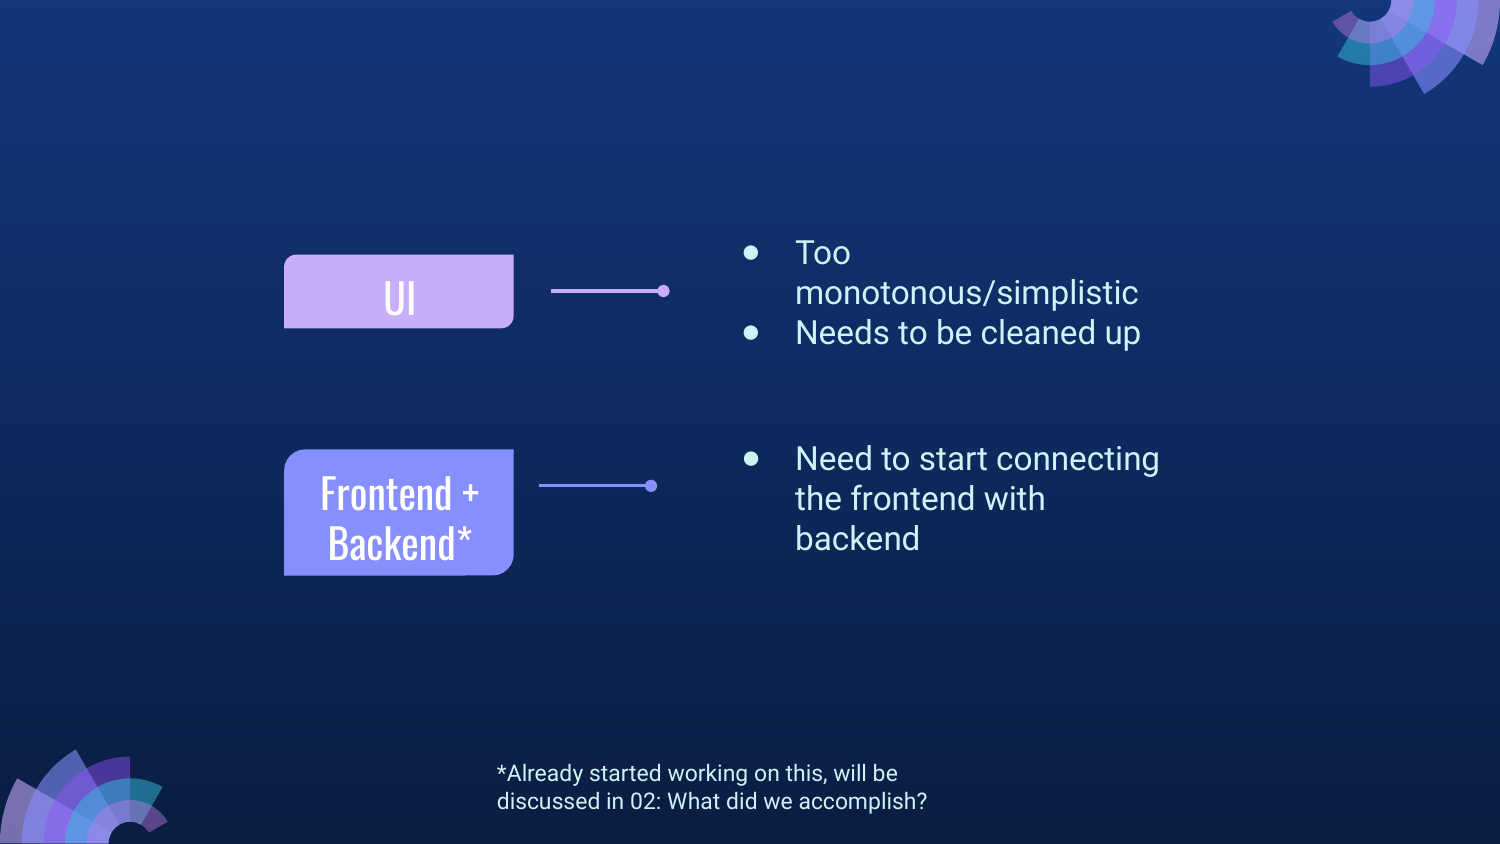

Too monotonous/simplistic
Needs to be cleaned up

UI

Need to start connecting the frontend with backend
Frontend + Backend*
*Already started working on this, will be discussed in 02: What did we accomplish?